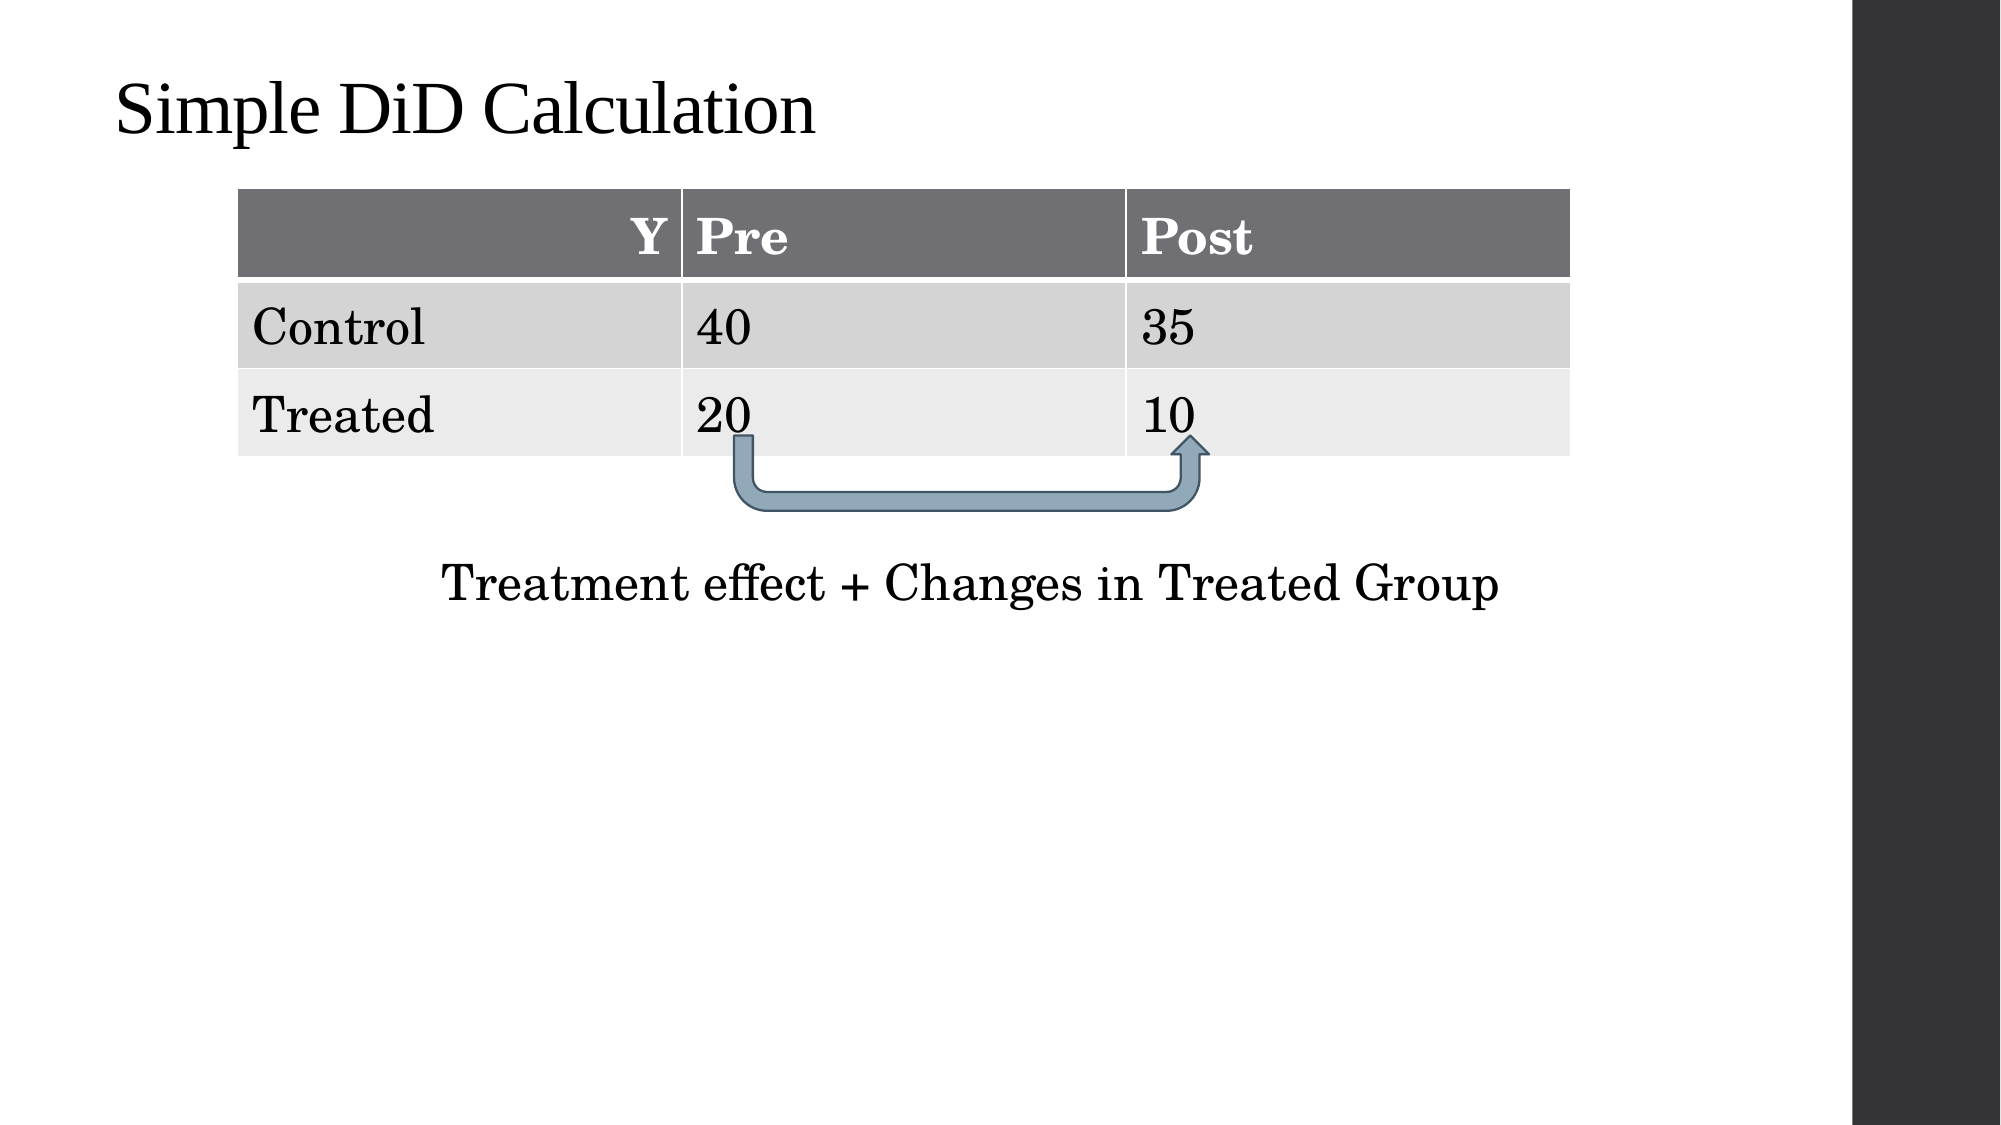

# Simple DiD Calculation
| Y | Pre | Post |
| --- | --- | --- |
| Control | 40 | 35 |
| Treated | 20 | 10 |

Treatment effect + Changes in Treated Group